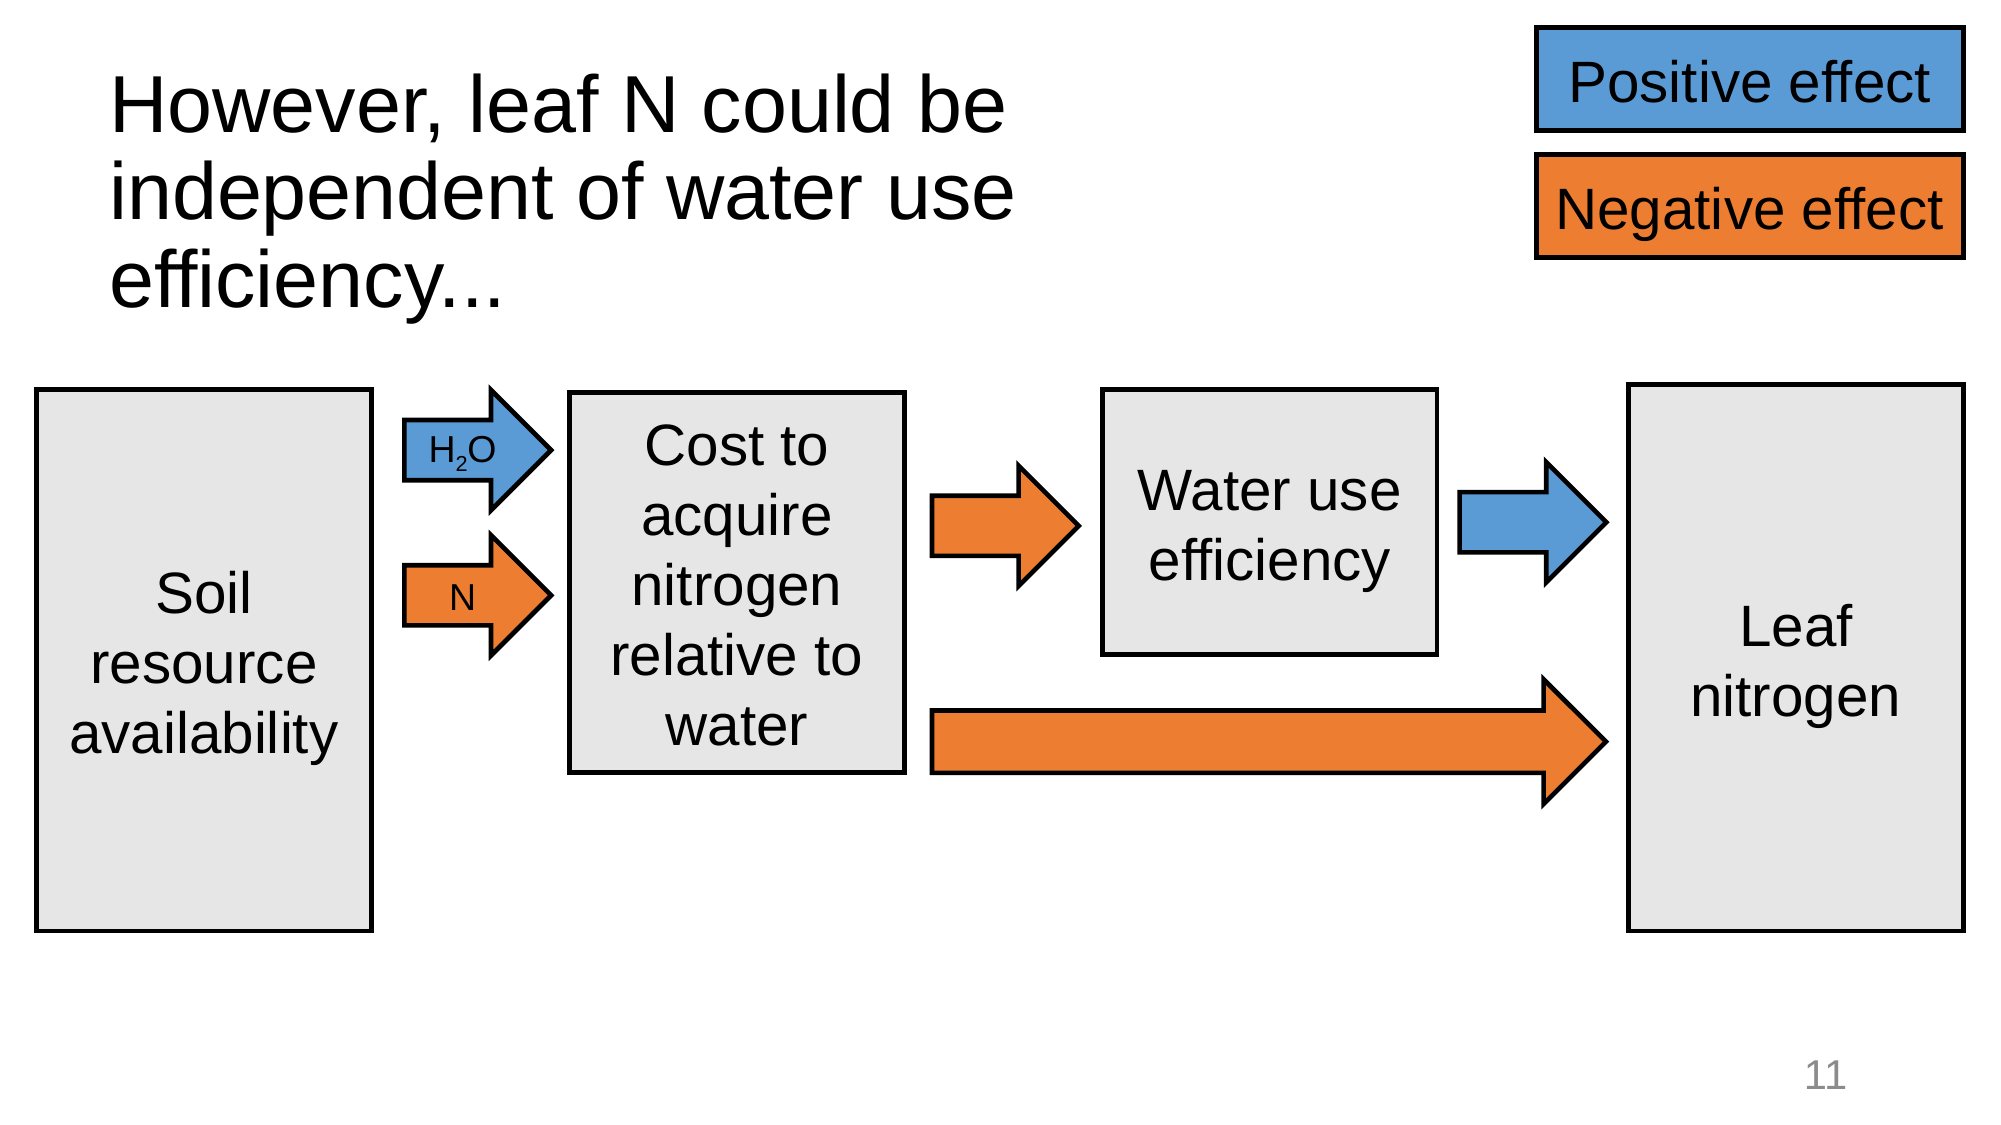

Positive effect
# However, leaf N could be independent of water use efficiency...
Negative effect
Leaf nitrogen
Soil resource availability
Water use efficiency
H2O
Cost to acquire nitrogen relative to water

N

11